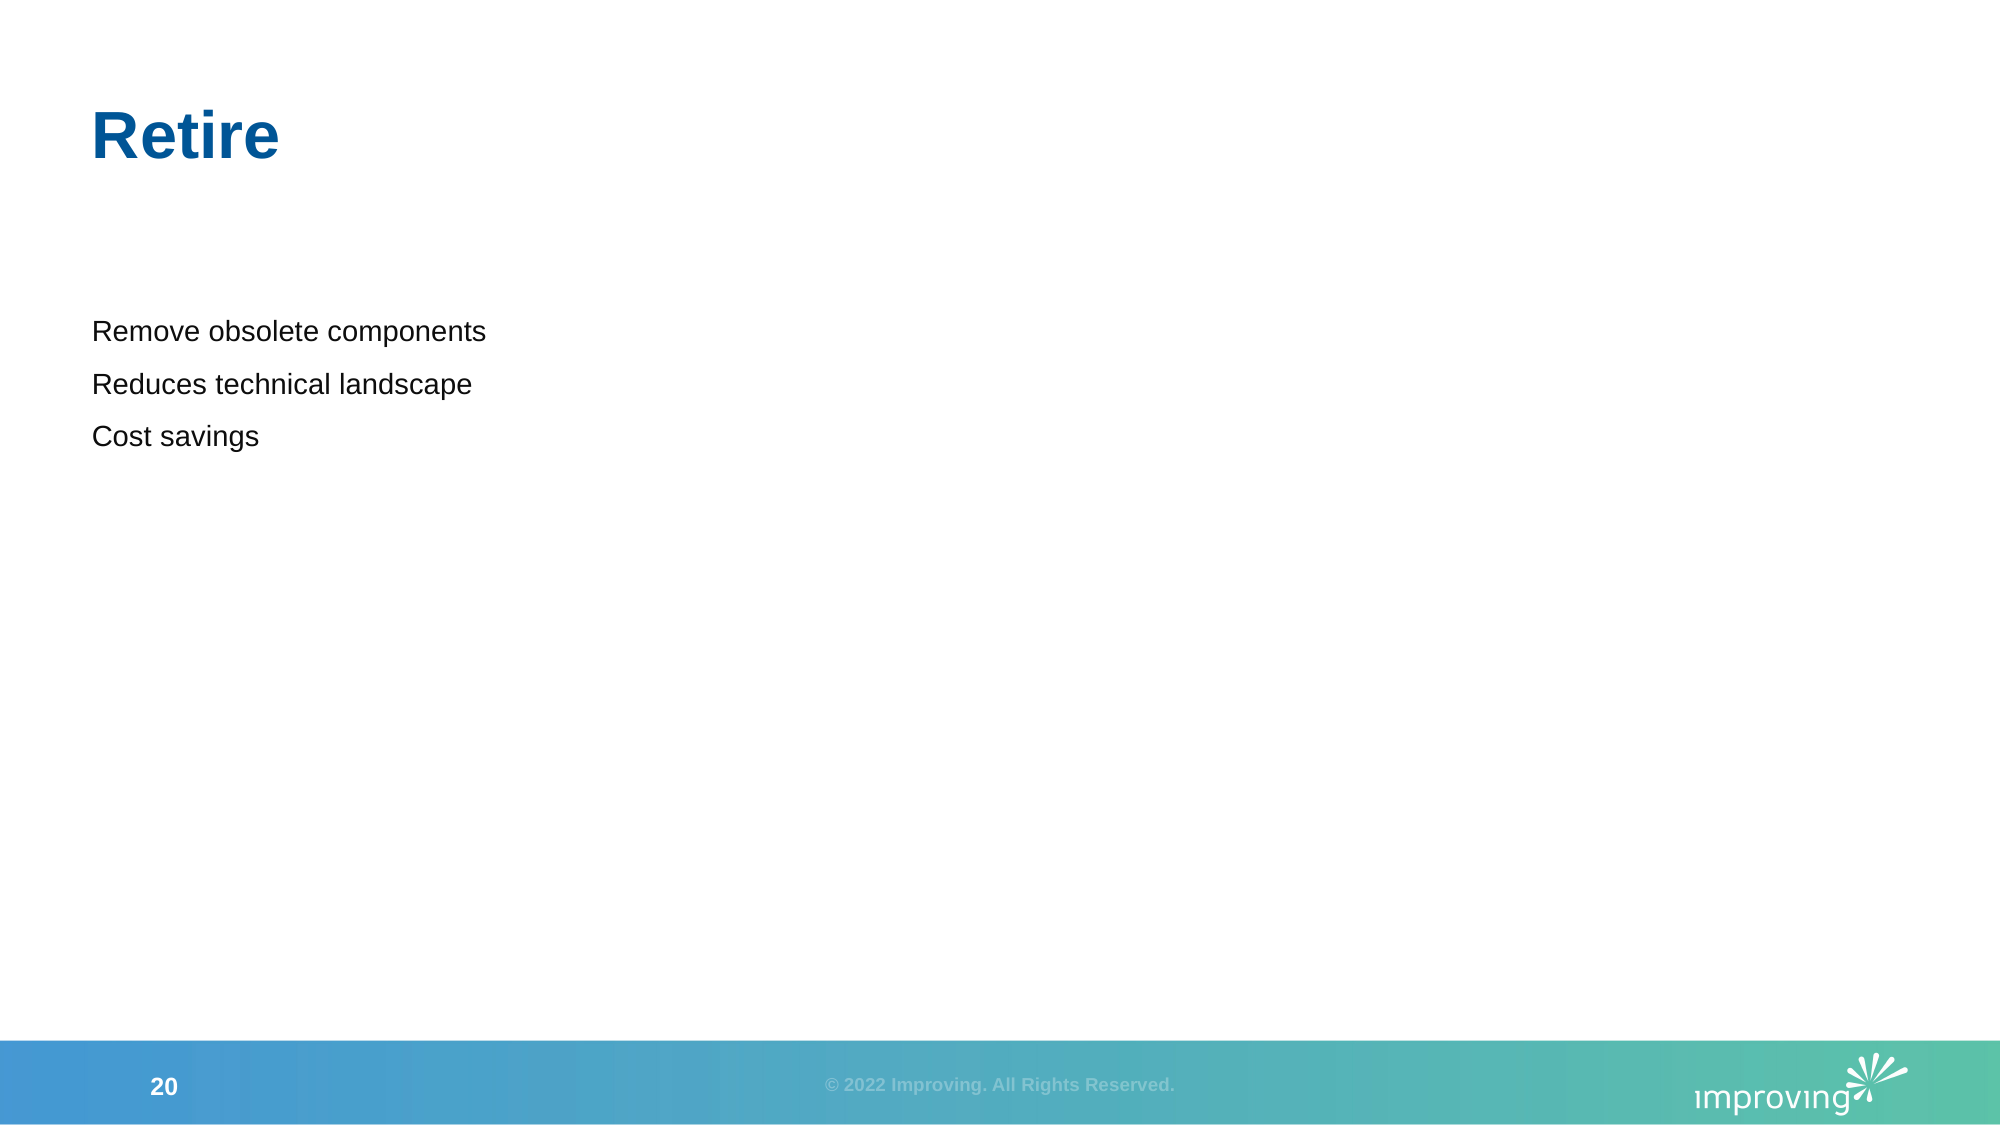

# Retire

Remove obsolete components
Reduces technical landscape
Cost savings